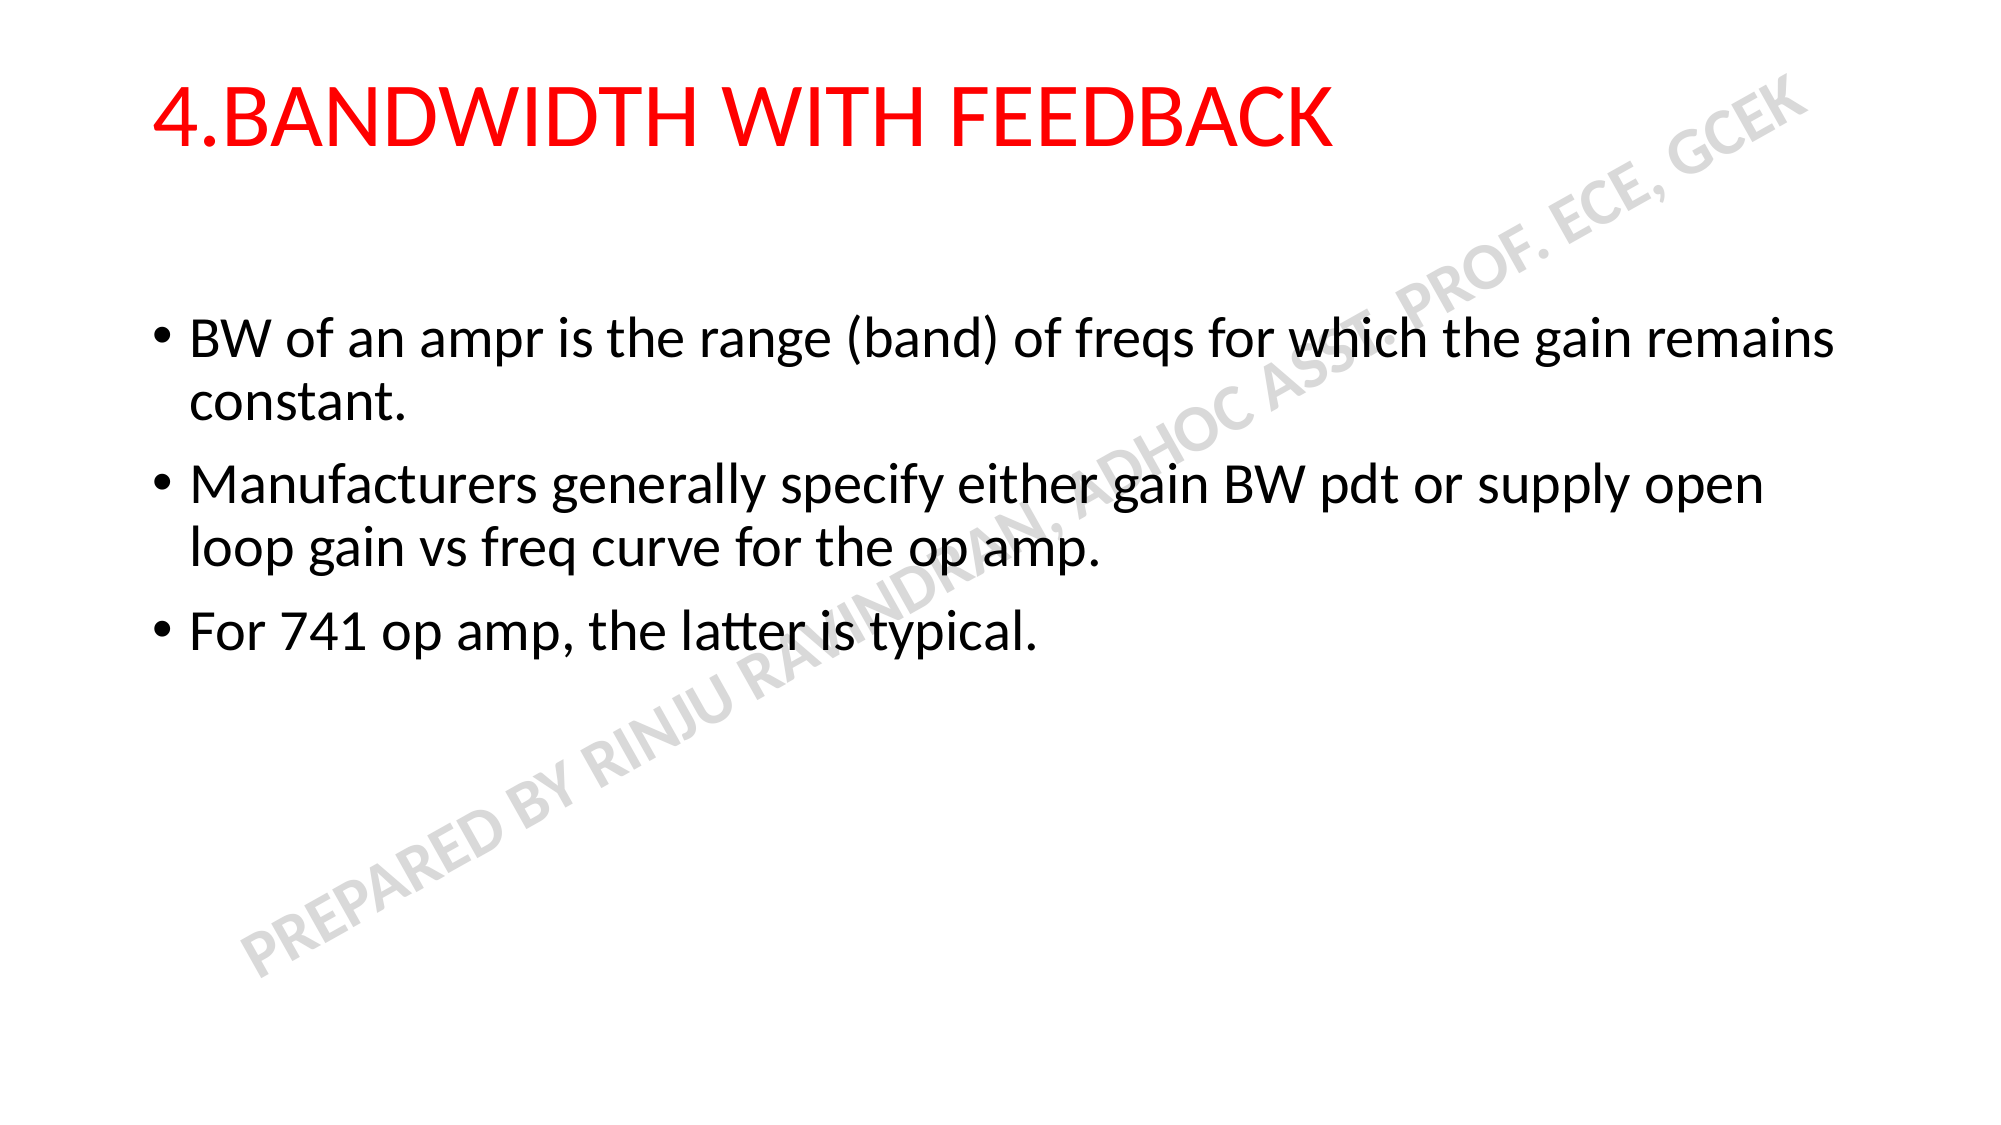

# 4.BANDWIDTH WITH FEEDBACK
BW of an ampr is the range (band) of freqs for which the gain remains constant.
Manufacturers generally specify either gain BW pdt or supply open loop gain vs freq curve for the op amp.
For 741 op amp, the latter is typical.